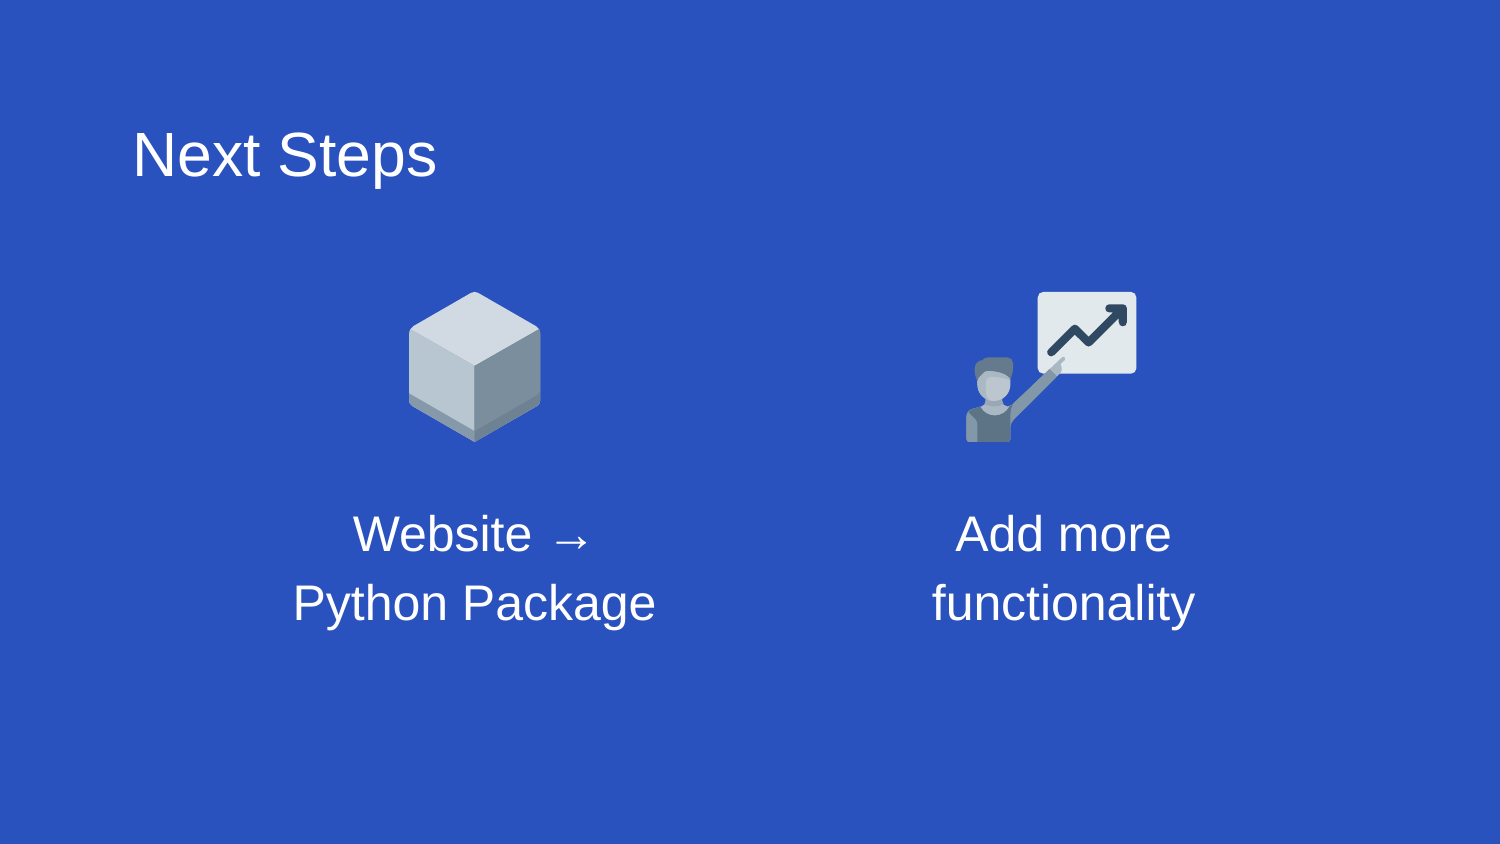

Next Steps

Website → Python Package
Add more functionality